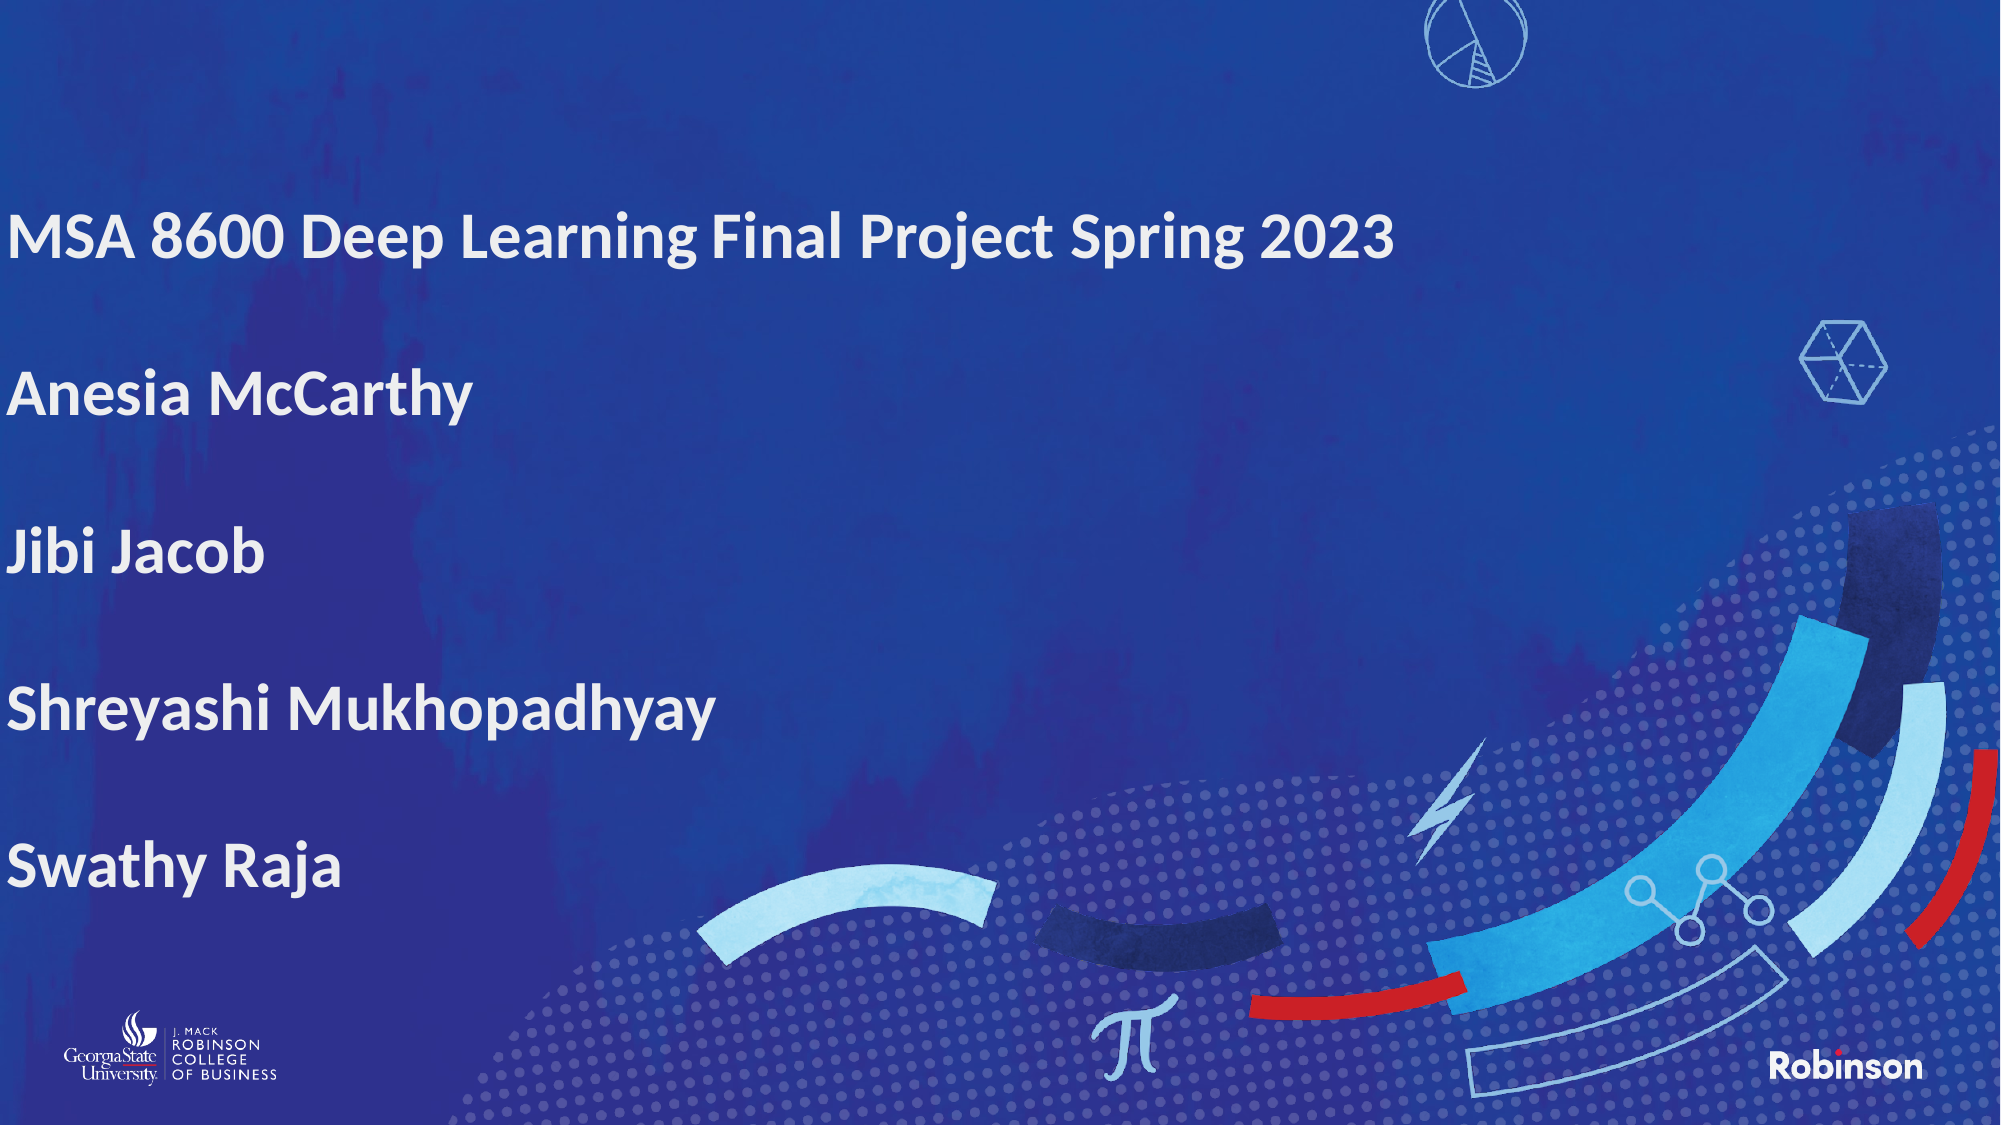

#
MSA 8600 Deep Learning  Final Project Spring 2023
Anesia McCarthy
Jibi Jacob
Shreyashi Mukhopadhyay
Swathy Raja

1